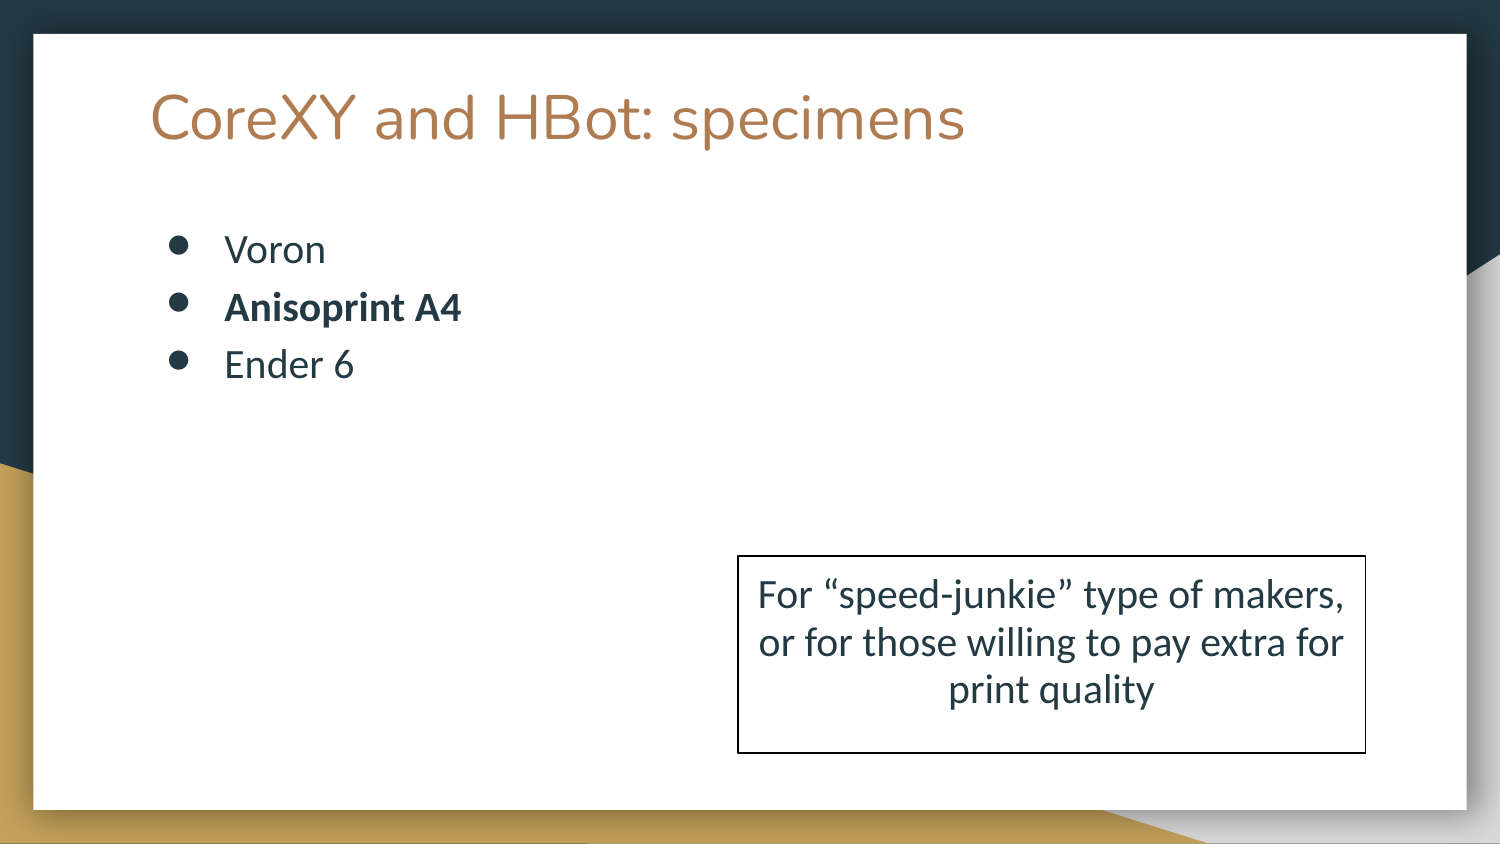

# CoreXY and HBot: specimens
Voron
Anisoprint A4
Ender 6
For “speed-junkie” type of makers, or for those willing to pay extra for print quality